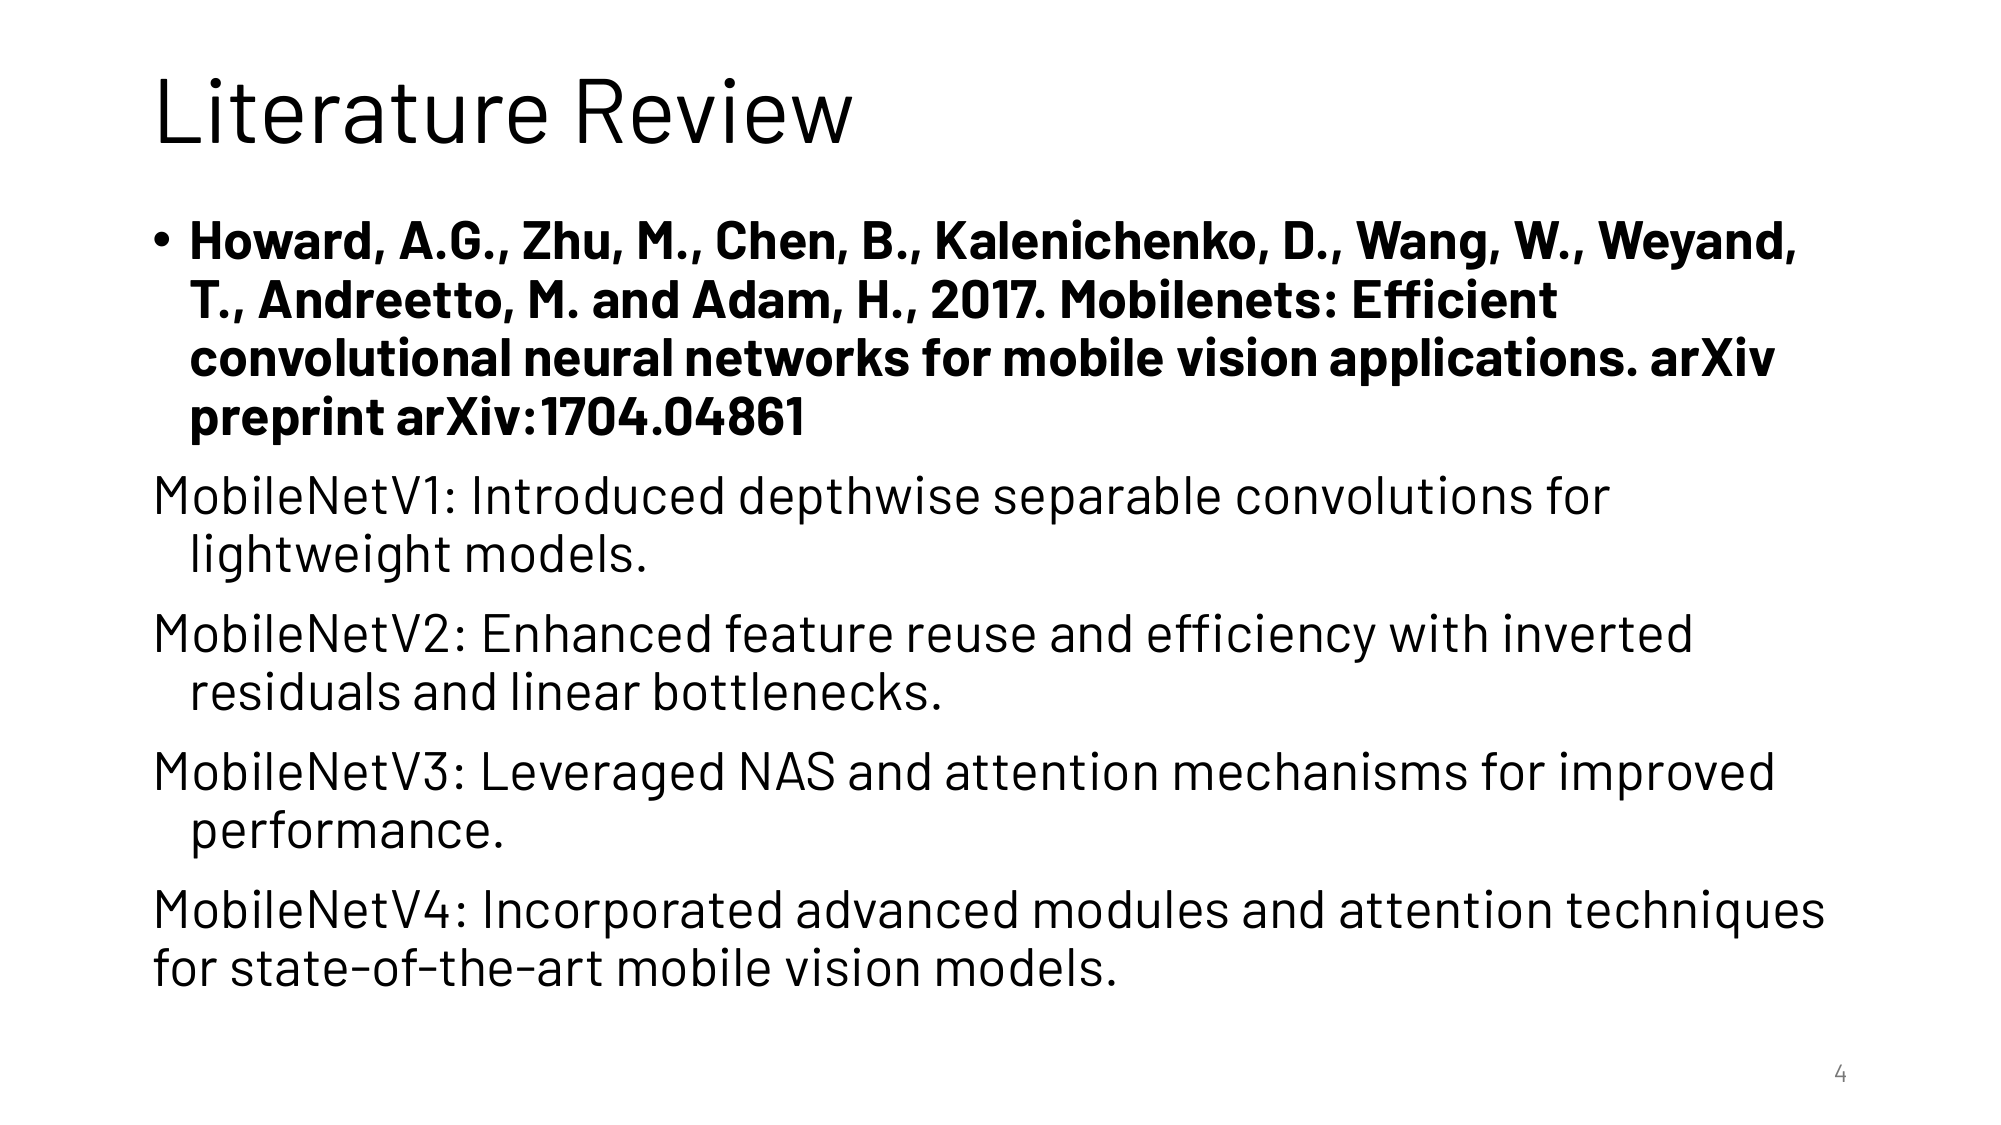

# Literature Review
Howard, A.G., Zhu, M., Chen, B., Kalenichenko, D., Wang, W., Weyand, T., Andreetto, M. and Adam, H., 2017. Mobilenets: Efficient convolutional neural networks for mobile vision applications. arXiv preprint arXiv:1704.04861
MobileNetV1: Introduced depthwise separable convolutions for lightweight models.
MobileNetV2: Enhanced feature reuse and efficiency with inverted residuals and linear bottlenecks.
MobileNetV3: Leveraged NAS and attention mechanisms for improved performance.
MobileNetV4: Incorporated advanced modules and attention techniques for state-of-the-art mobile vision models.
4